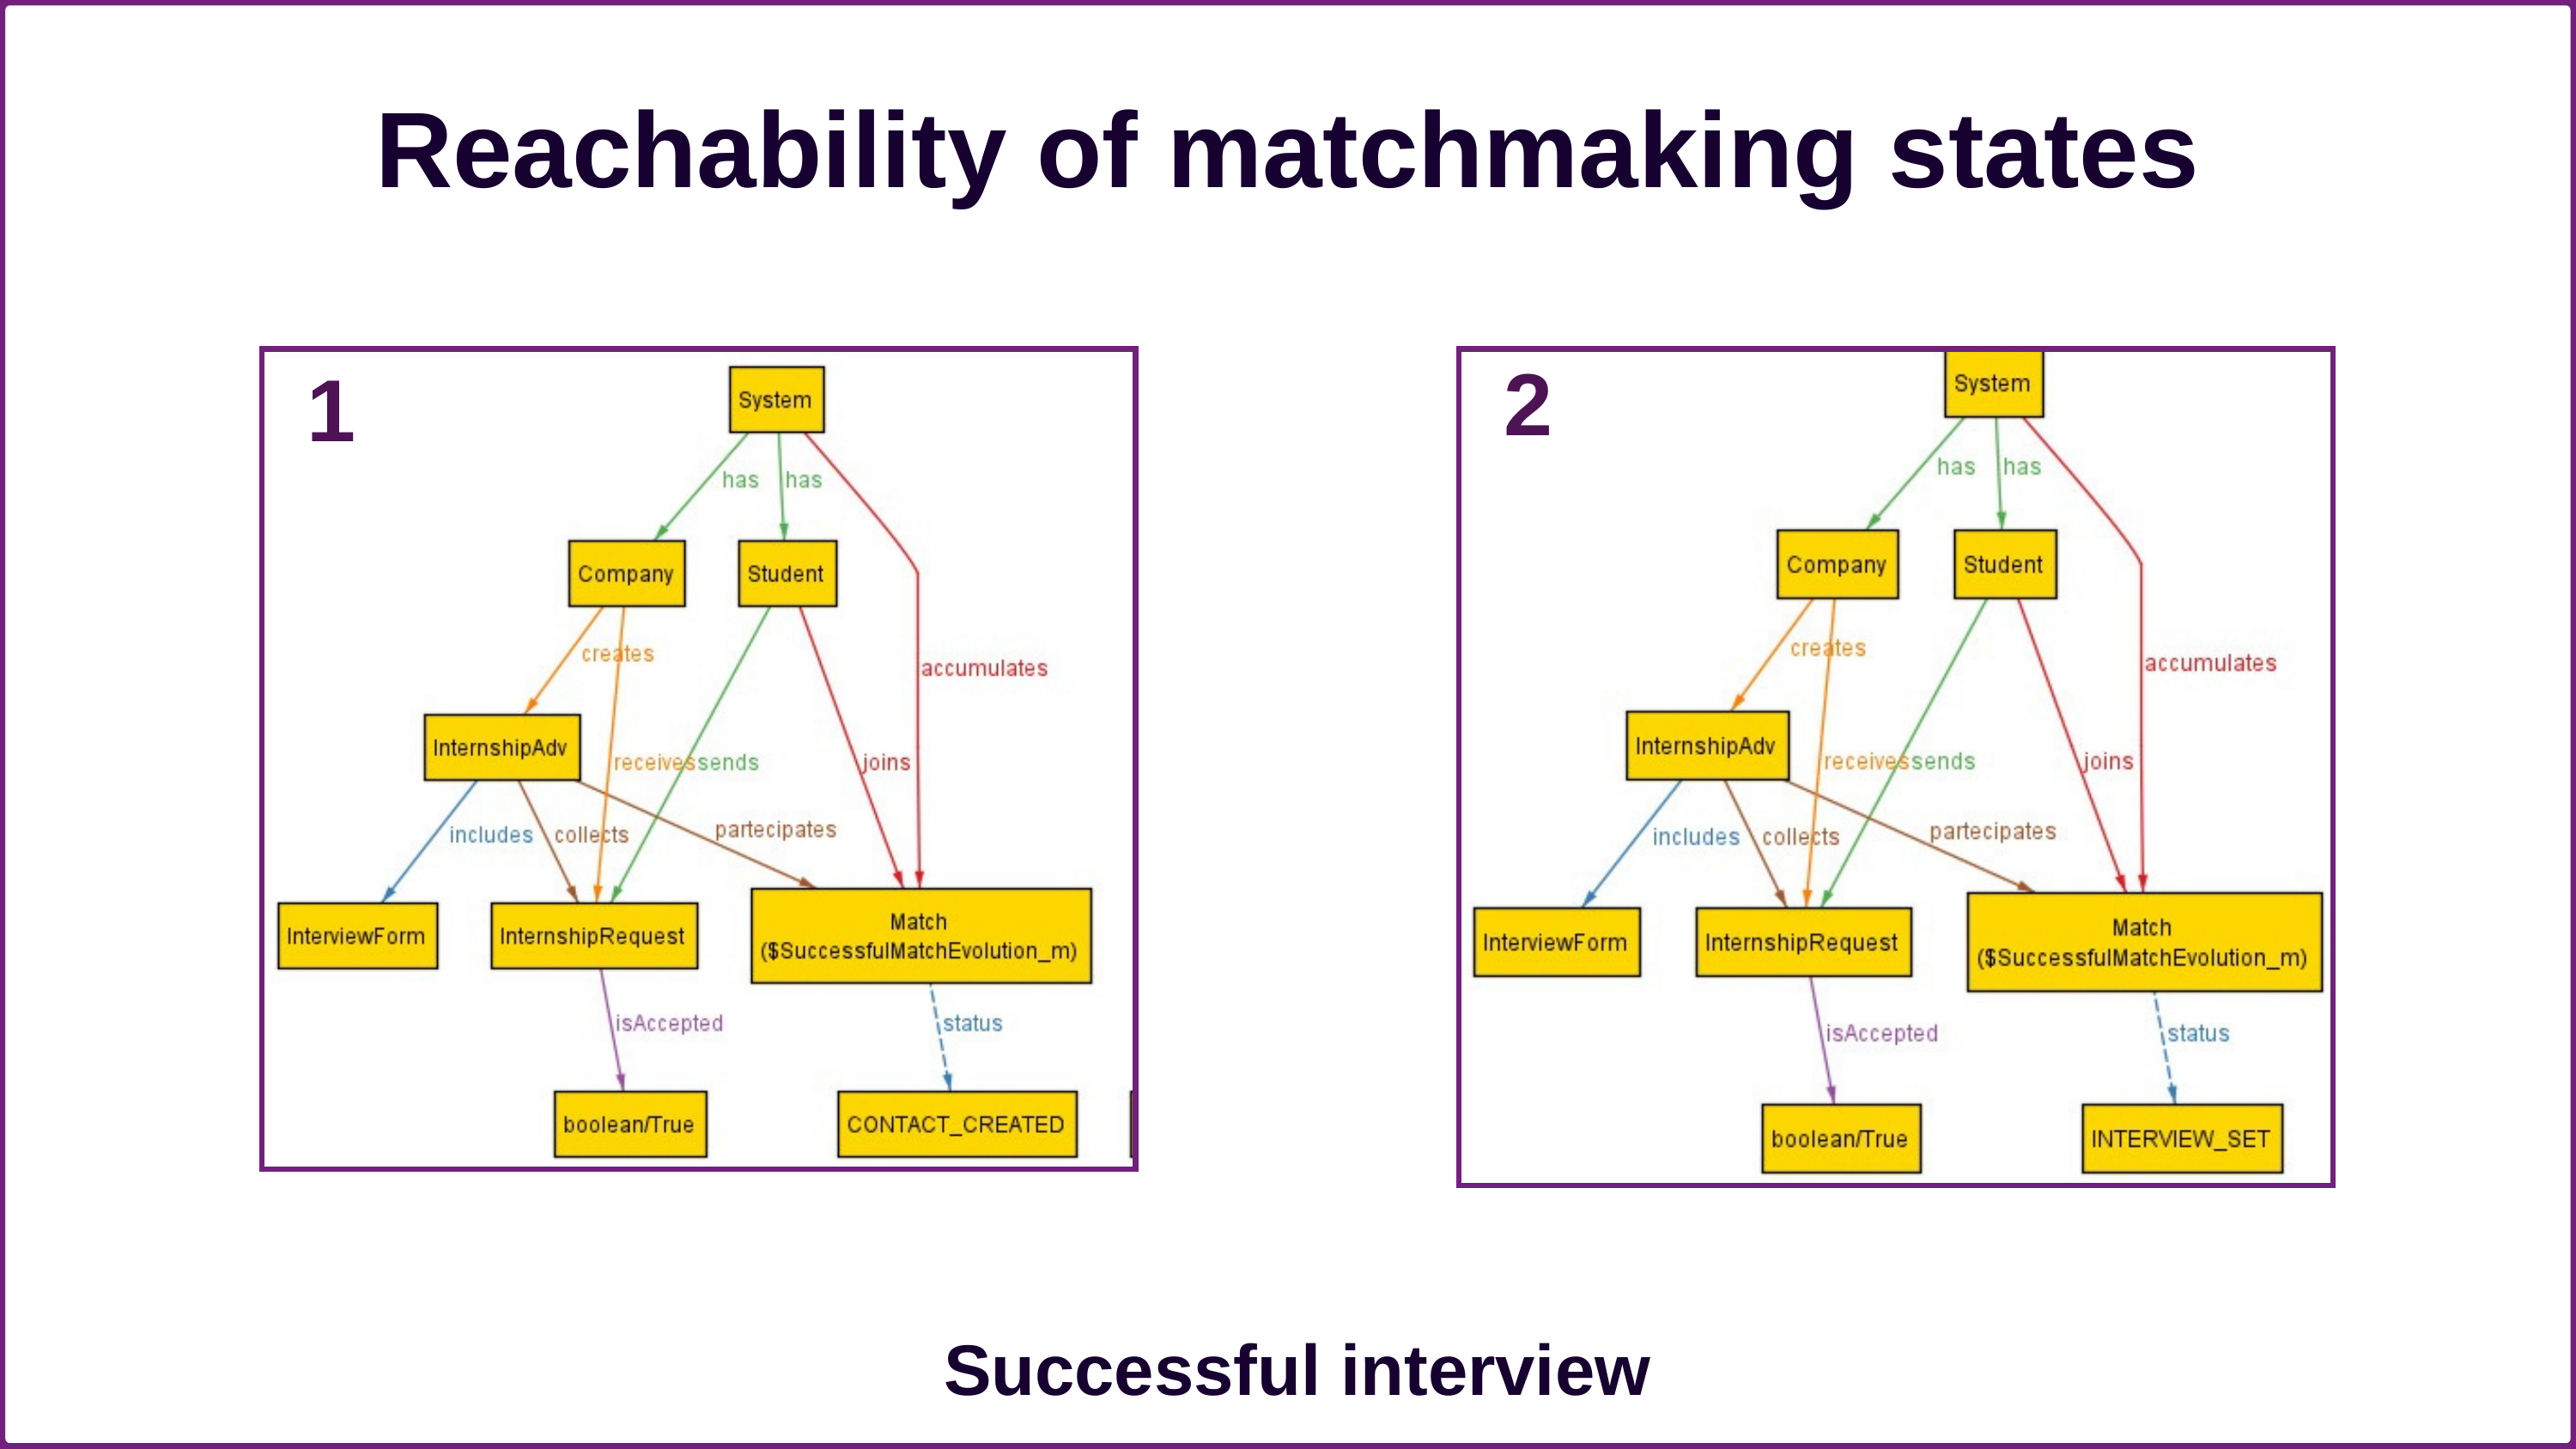

Reachability of matchmaking states

1

2
Successful interview